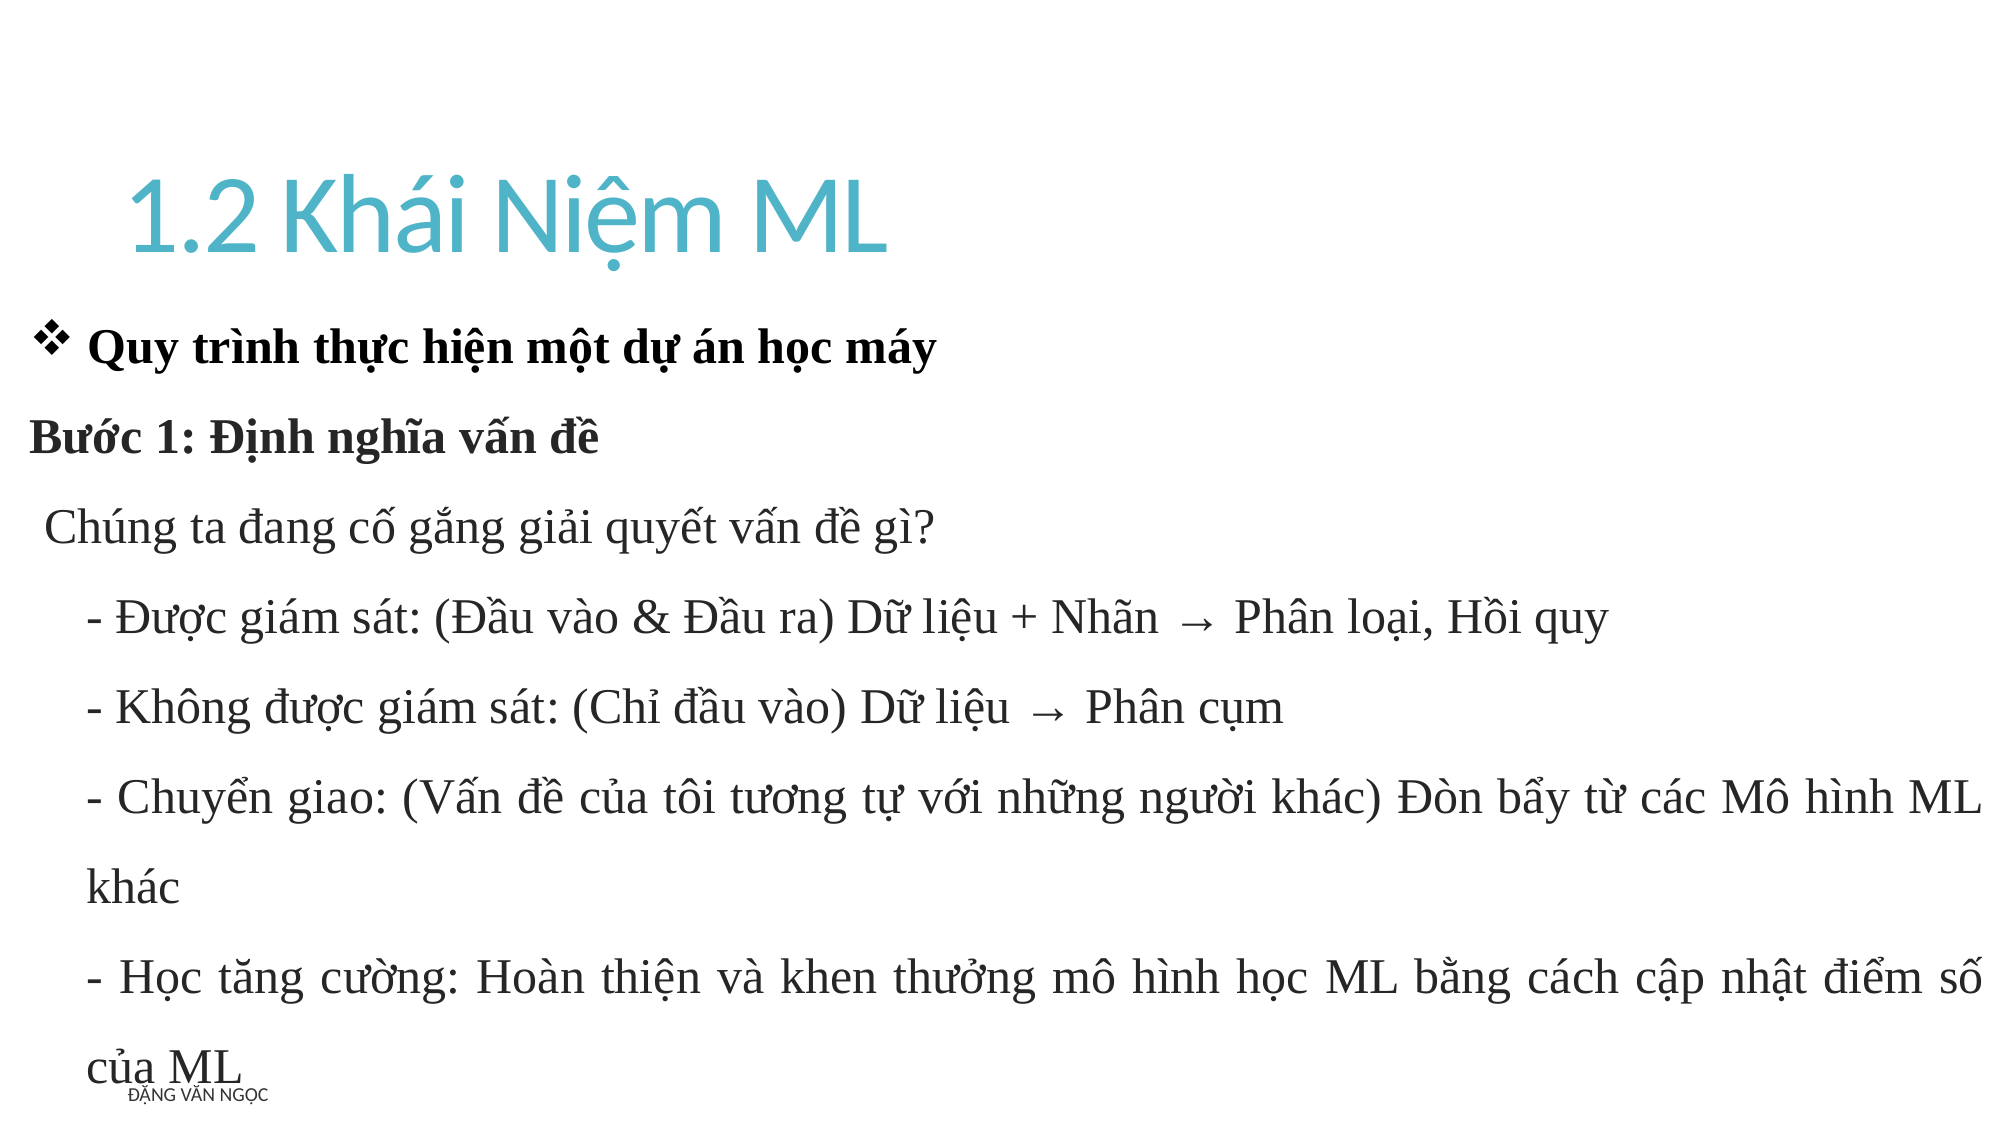

# 1.2 Khái Niệm ML
 Quy trình thực hiện một dự án học máy
Bước 1: Định nghĩa vấn đề
Chúng ta đang cố gắng giải quyết vấn đề gì?
- Được giám sát: (Đầu vào & Đầu ra) Dữ liệu + Nhãn → Phân loại, Hồi quy
- Không được giám sát: (Chỉ đầu vào) Dữ liệu → Phân cụm
- Chuyển giao: (Vấn đề của tôi tương tự với những người khác) Đòn bẩy từ các Mô hình ML khác
- Học tăng cường: Hoàn thiện và khen thưởng mô hình học ML bằng cách cập nhật điểm số của ML

Đặng Văn Ngọc